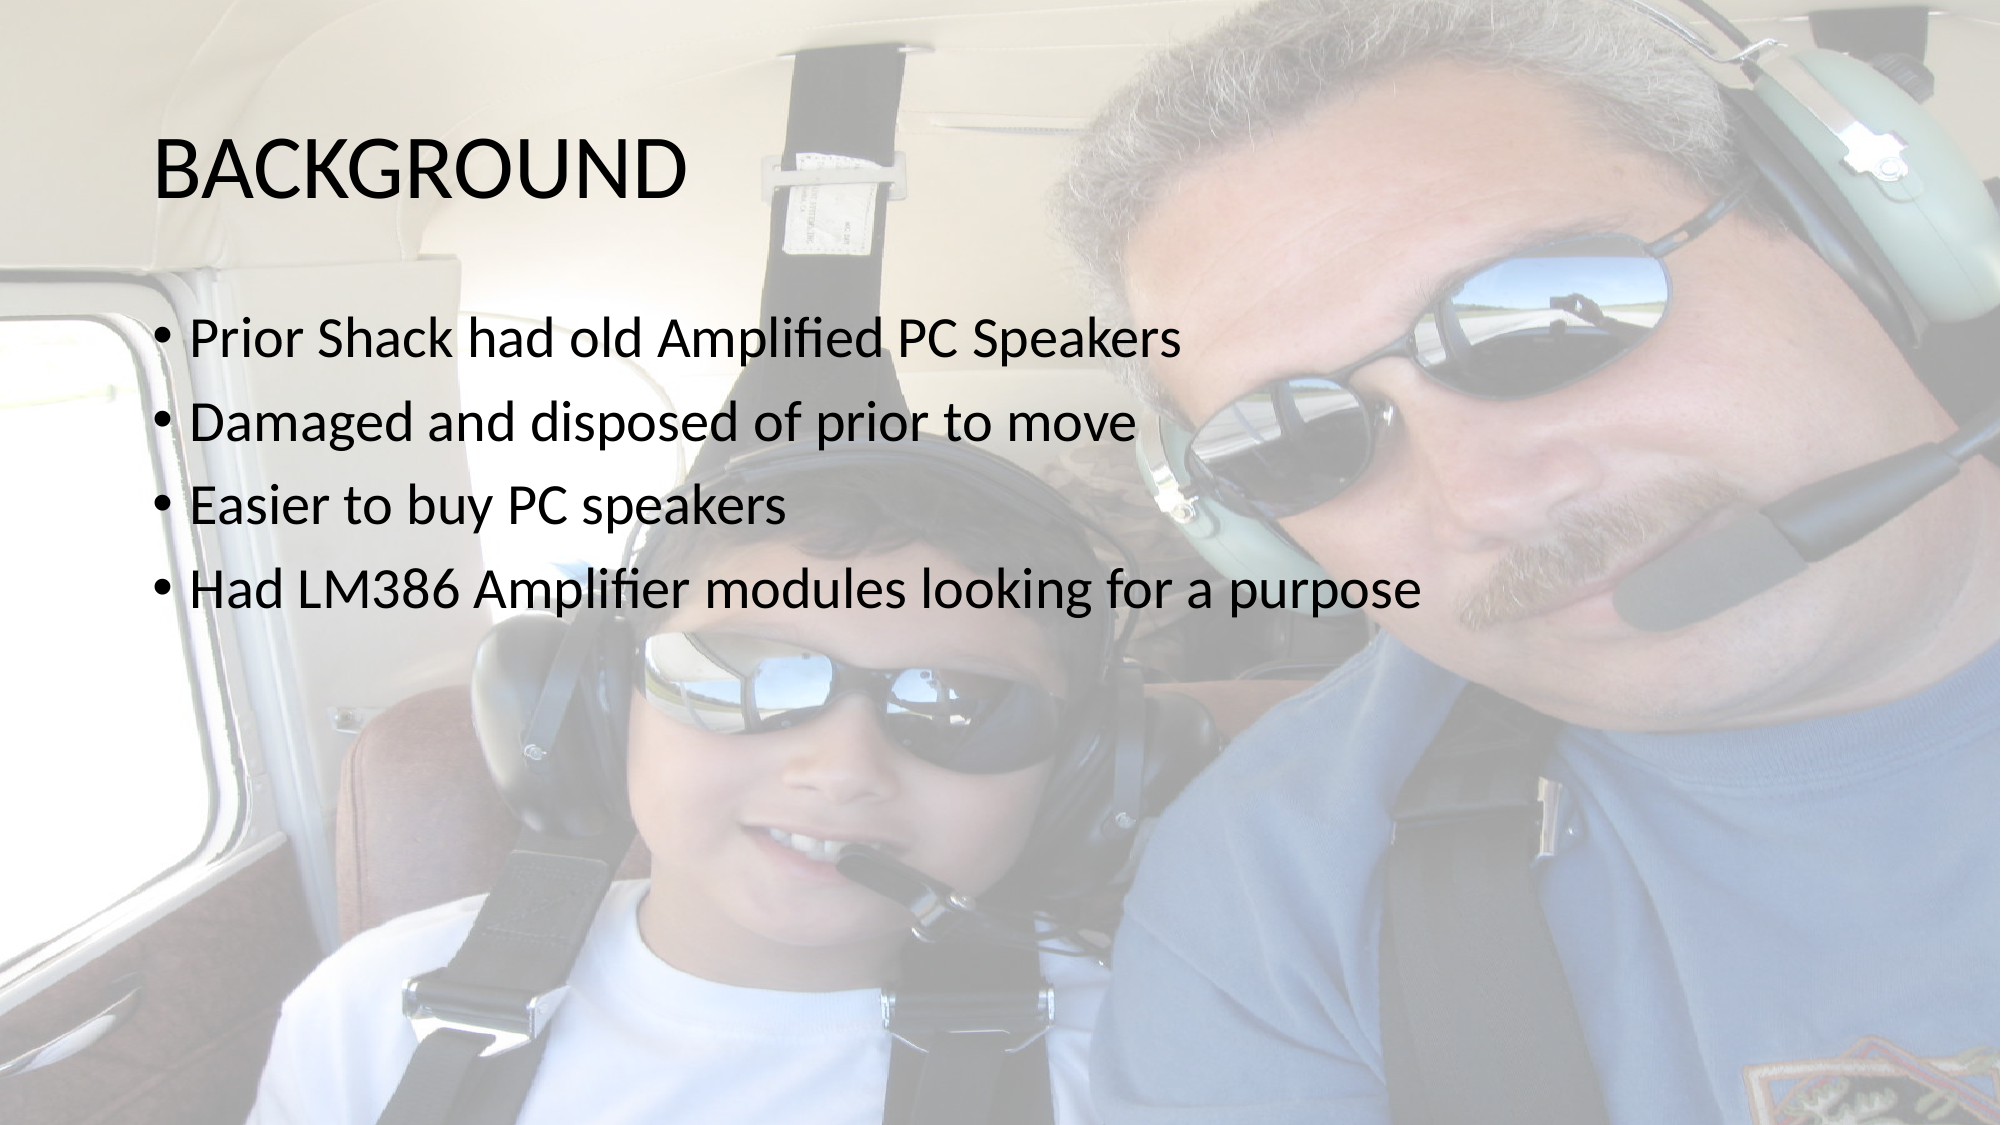

# BACKGROUND
Prior Shack had old Amplified PC Speakers
Damaged and disposed of prior to move
Easier to buy PC speakers
Had LM386 Amplifier modules looking for a purpose